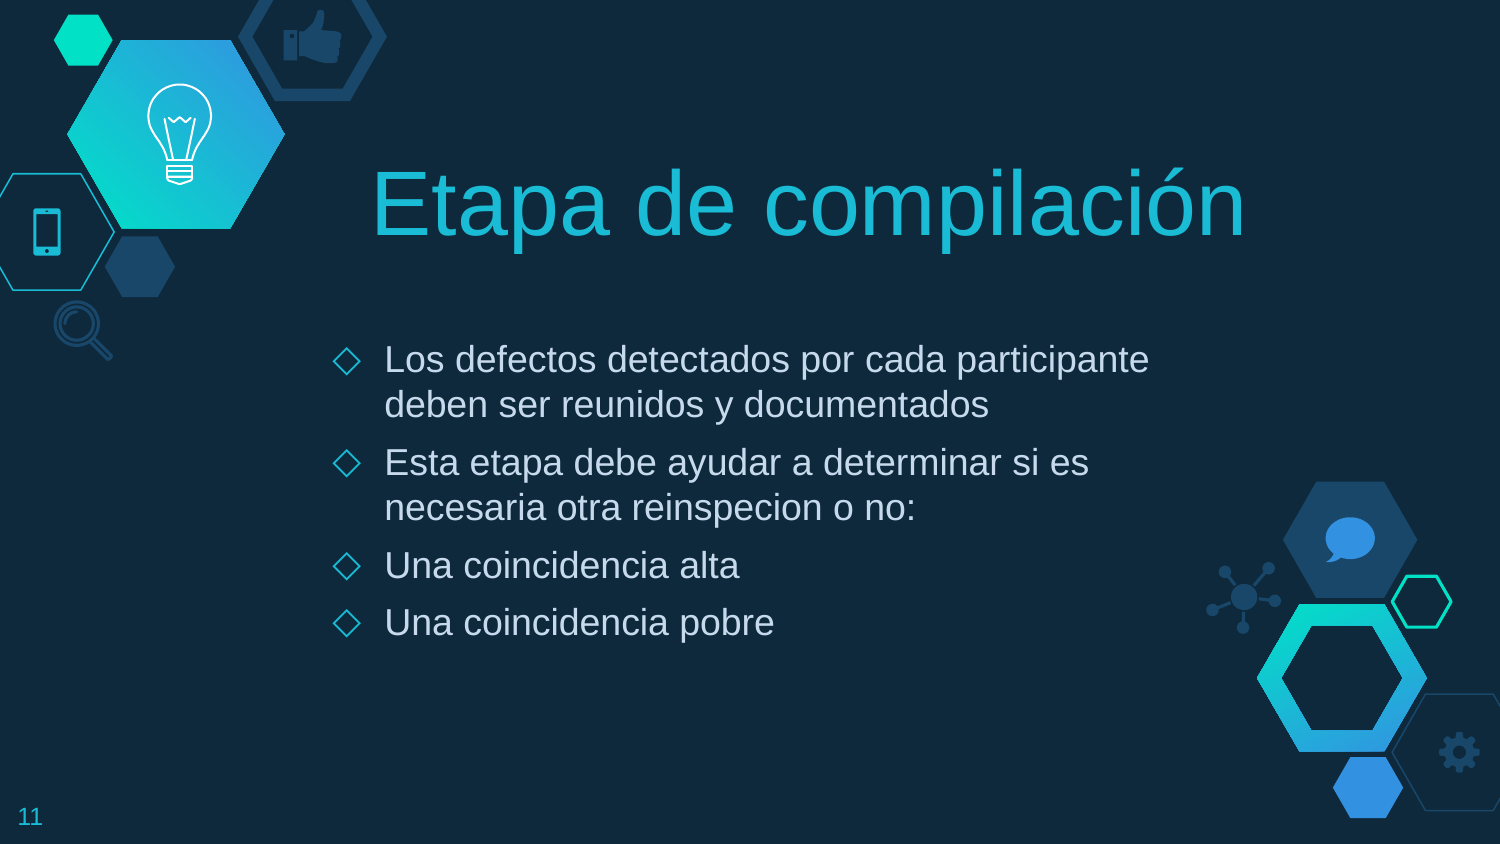

# Etapa de compilación
Los defectos detectados por cada participante deben ser reunidos y documentados
Esta etapa debe ayudar a determinar si es necesaria otra reinspecion o no:
Una coincidencia alta
Una coincidencia pobre
11